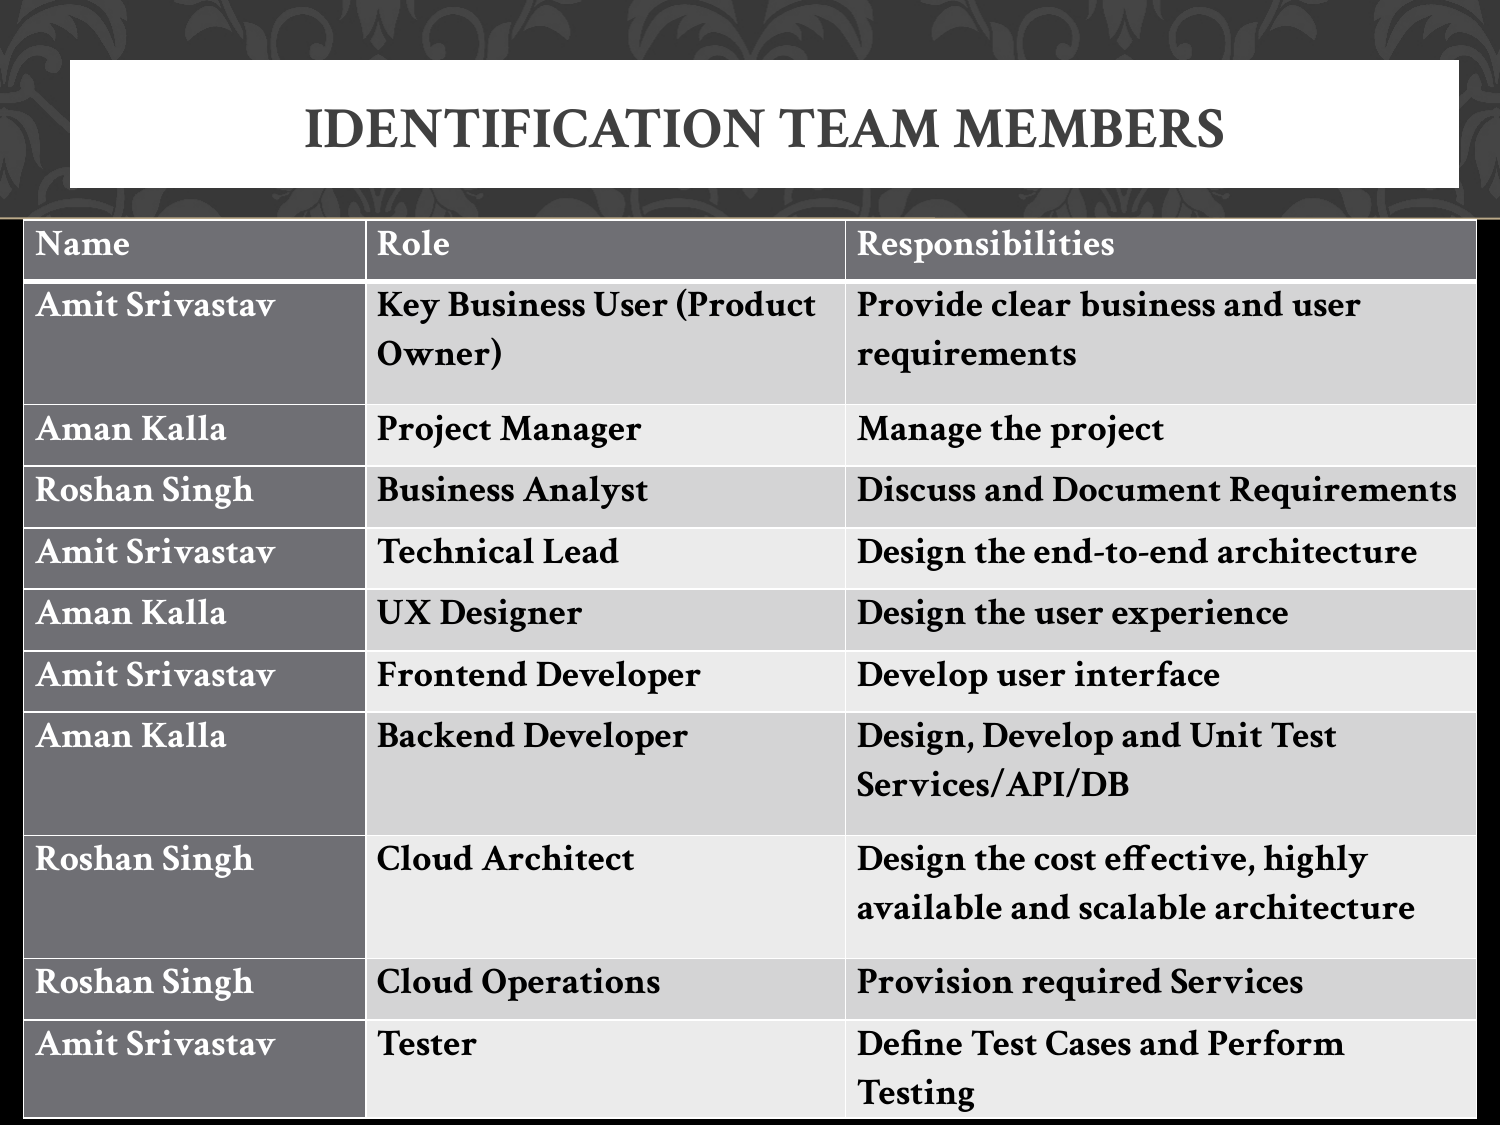

# IDENTIFICATION TEAM MEMBERS
| Name | Role | Responsibilities |
| --- | --- | --- |
| Amit Srivastav | Key Business User (Product Owner) | Provide clear business and user requirements |
| Aman Kalla | Project Manager | Manage the project |
| Roshan Singh | Business Analyst | Discuss and Document Requirements |
| Amit Srivastav | Technical Lead | Design the end-to-end architecture |
| Aman Kalla | UX Designer | Design the user experience |
| Amit Srivastav | Frontend Developer | Develop user interface |
| Aman Kalla | Backend Developer | Design, Develop and Unit Test Services/API/DB |
| Roshan Singh | Cloud Architect | Design the cost effective, highly available and scalable architecture |
| Roshan Singh | Cloud Operations | Provision required Services |
| Amit Srivastav | Tester | Define Test Cases and Perform Testing |
49